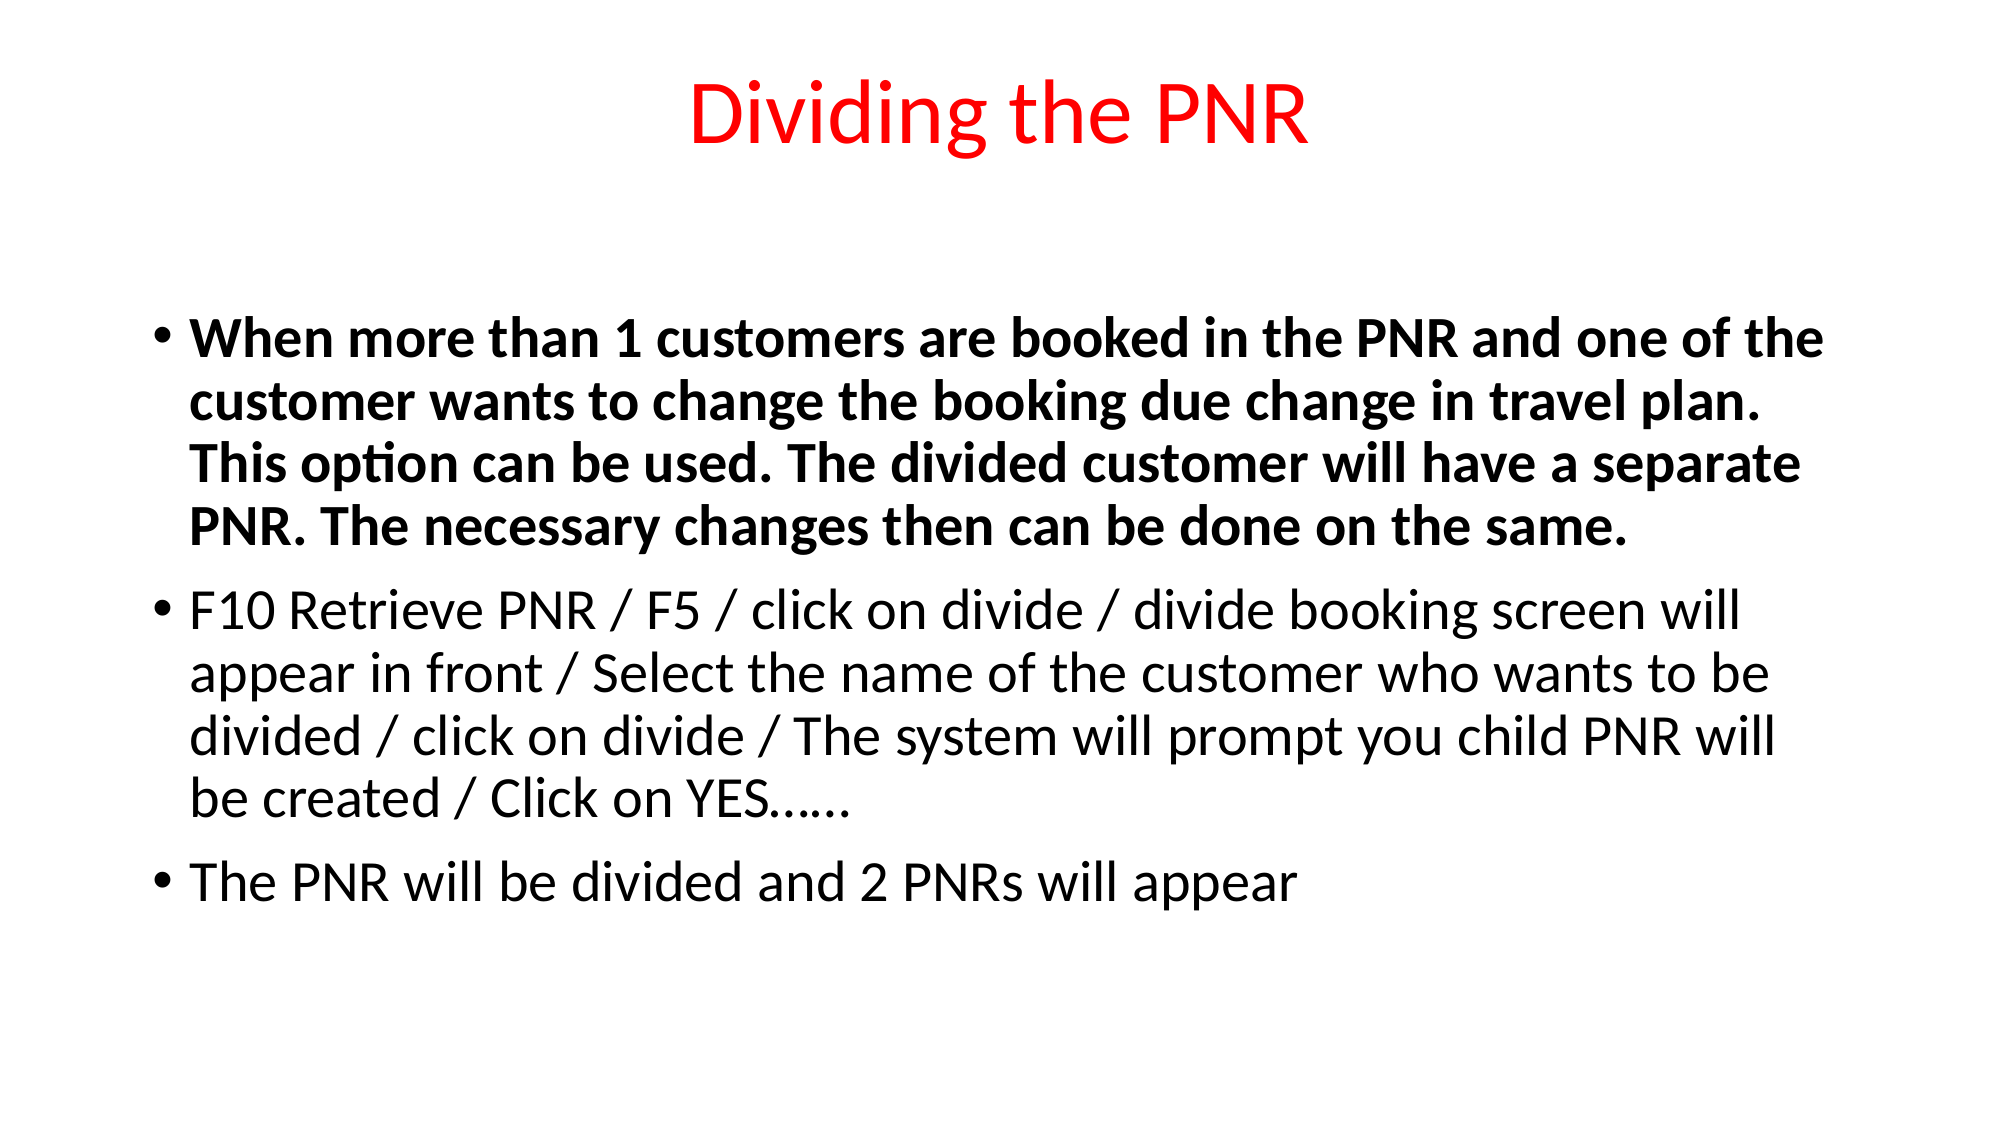

# Dividing the PNR
When more than 1 customers are booked in the PNR and one of the customer wants to change the booking due change in travel plan. This option can be used. The divided customer will have a separate PNR. The necessary changes then can be done on the same.
F10 Retrieve PNR / F5 / click on divide / divide booking screen will appear in front / Select the name of the customer who wants to be divided / click on divide / The system will prompt you child PNR will be created / Click on YES……
The PNR will be divided and 2 PNRs will appear